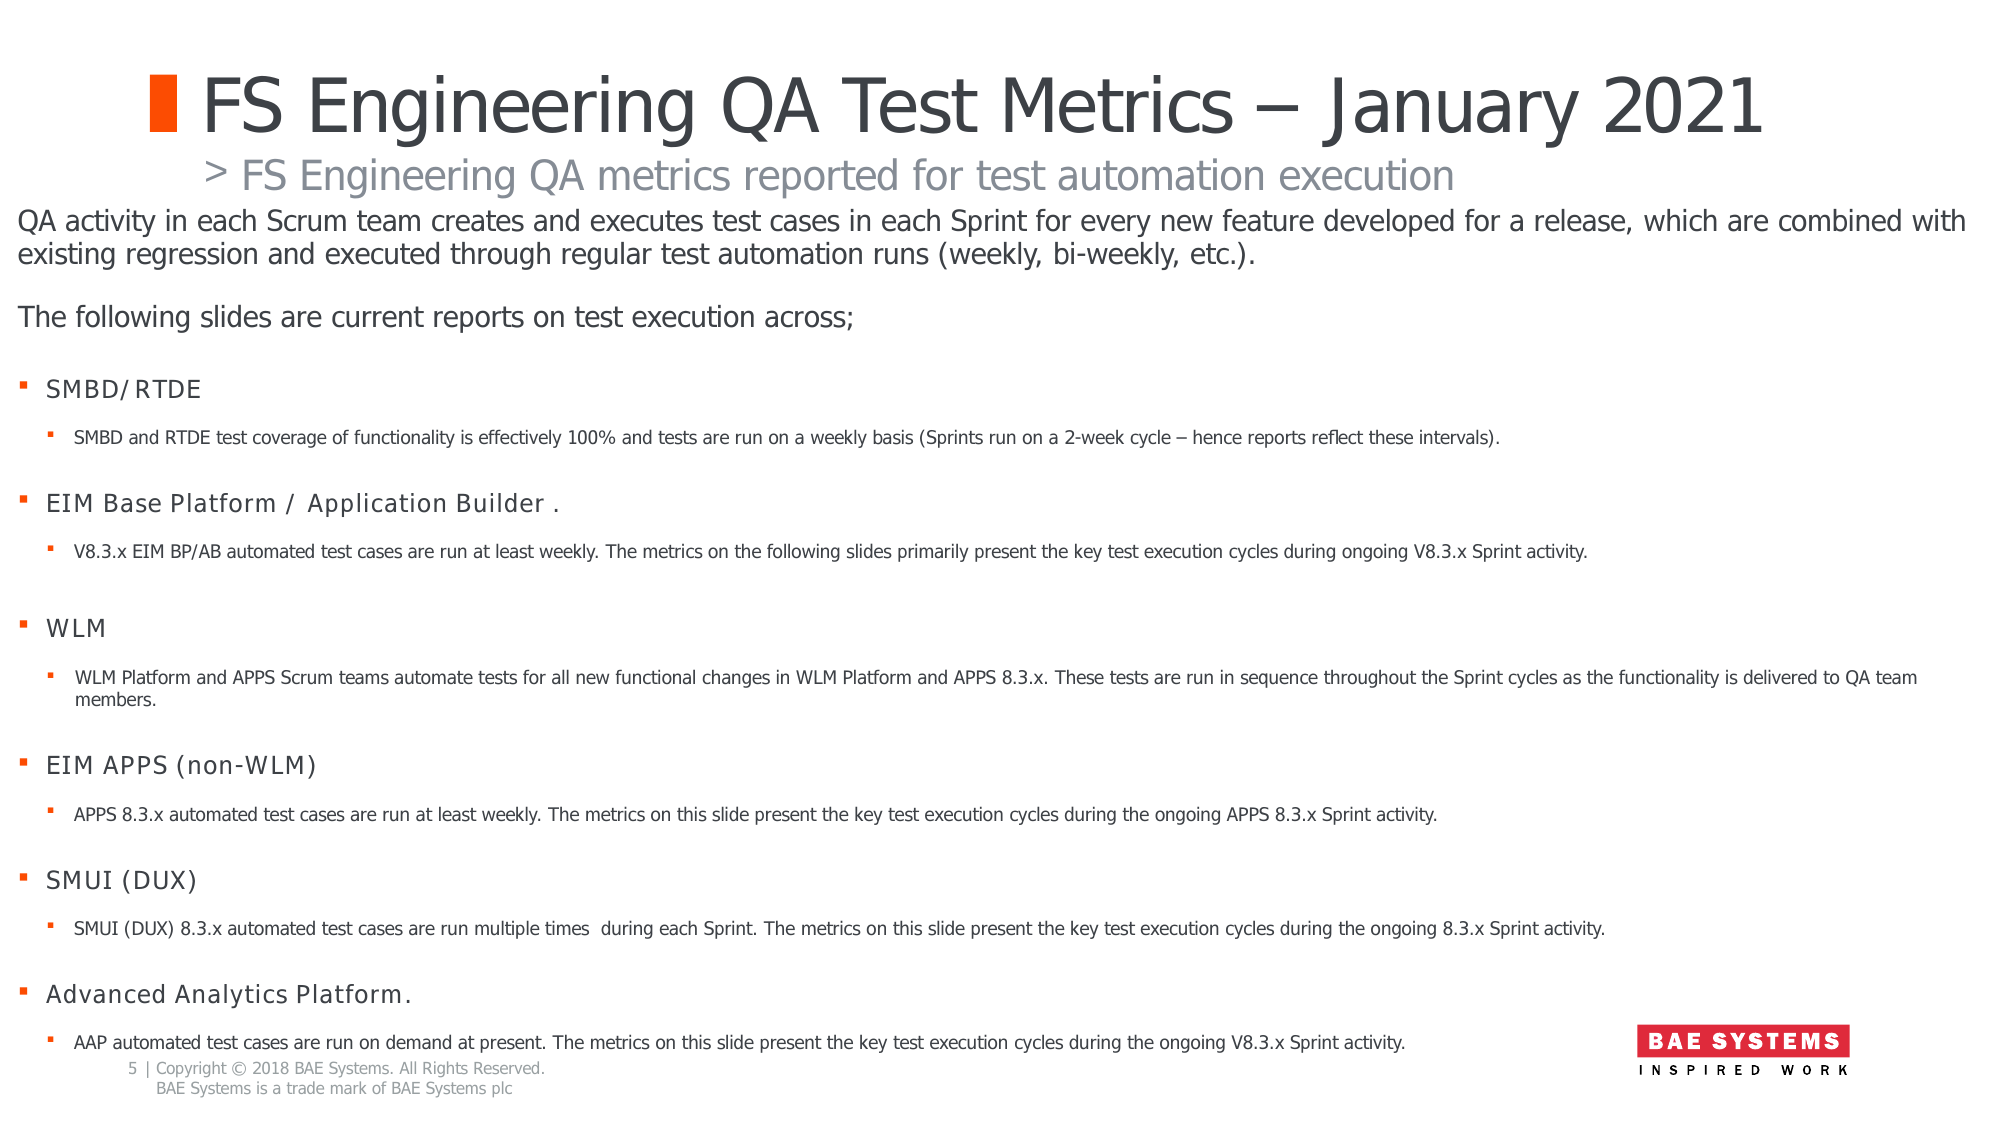

# FS Engineering QA Test Metrics – January 2021
FS Engineering QA metrics reported for test automation execution
QA activity in each Scrum team creates and executes test cases in each Sprint for every new feature developed for a release, which are combined with existing regression and executed through regular test automation runs (weekly, bi-weekly, etc.).
The following slides are current reports on test execution across;
SMBD/RTDE
SMBD and RTDE test coverage of functionality is effectively 100% and tests are run on a weekly basis (Sprints run on a 2-week cycle – hence reports reflect these intervals).
EIM Base Platform / Application Builder .
V8.3.x EIM BP/AB automated test cases are run at least weekly. The metrics on the following slides primarily present the key test execution cycles during ongoing V8.3.x Sprint activity.

WLM
WLM Platform and APPS Scrum teams automate tests for all new functional changes in WLM Platform and APPS 8.3.x. These tests are run in sequence throughout the Sprint cycles as the functionality is delivered to QA team members.
EIM APPS (non-WLM)
APPS 8.3.x automated test cases are run at least weekly. The metrics on this slide present the key test execution cycles during the ongoing APPS 8.3.x Sprint activity.
SMUI (DUX)
SMUI (DUX) 8.3.x automated test cases are run multiple times  during each Sprint. The metrics on this slide present the key test execution cycles during the ongoing 8.3.x Sprint activity.
Advanced Analytics Platform.
AAP automated test cases are run on demand at present. The metrics on this slide present the key test execution cycles during the ongoing V8.3.x Sprint activity.